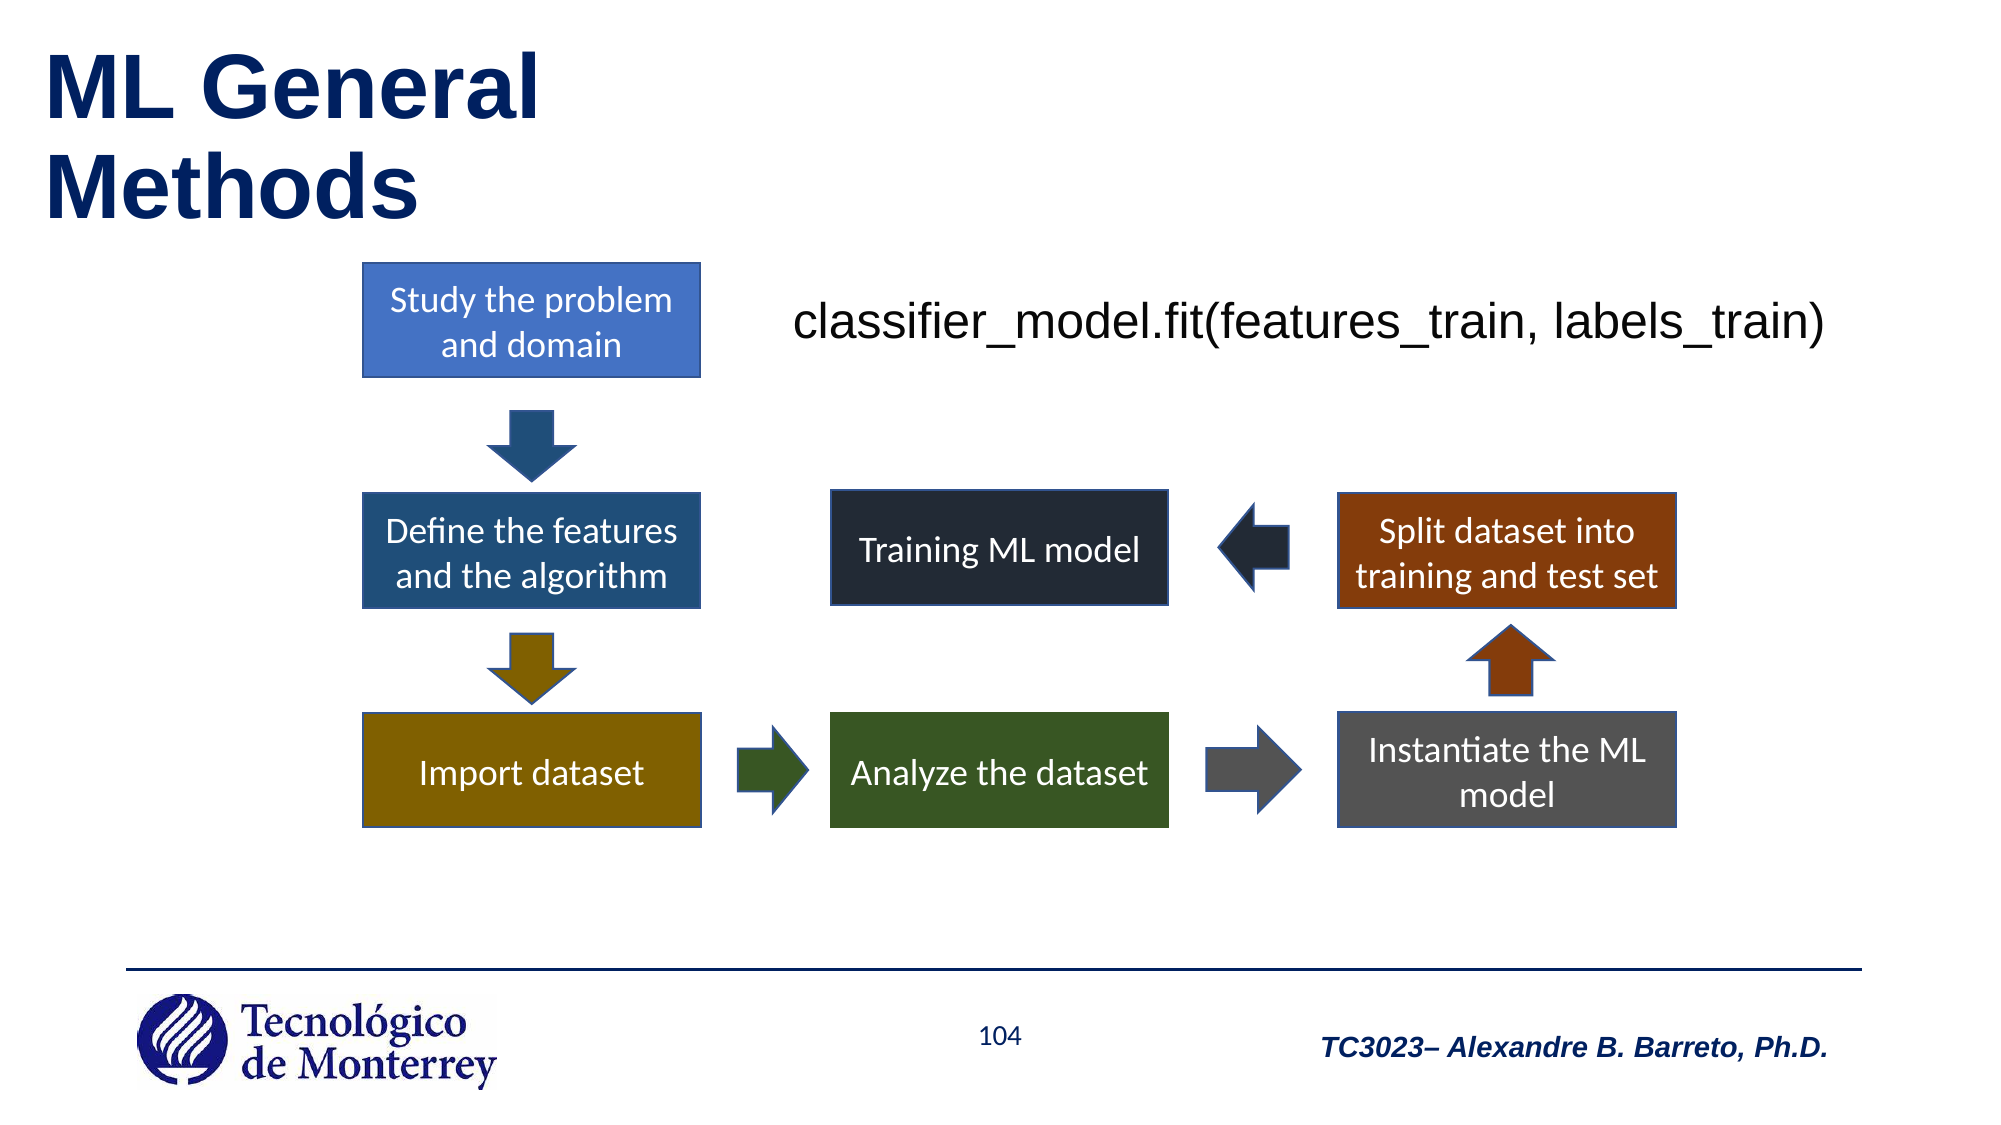

# ML General Methods
Study the problem and domain
classifier_model.fit(features_train, labels_train)

Define the features and the algorithm
Training ML model
Split dataset into training and test set

Import dataset
Instantiate the ML model
Analyze the dataset